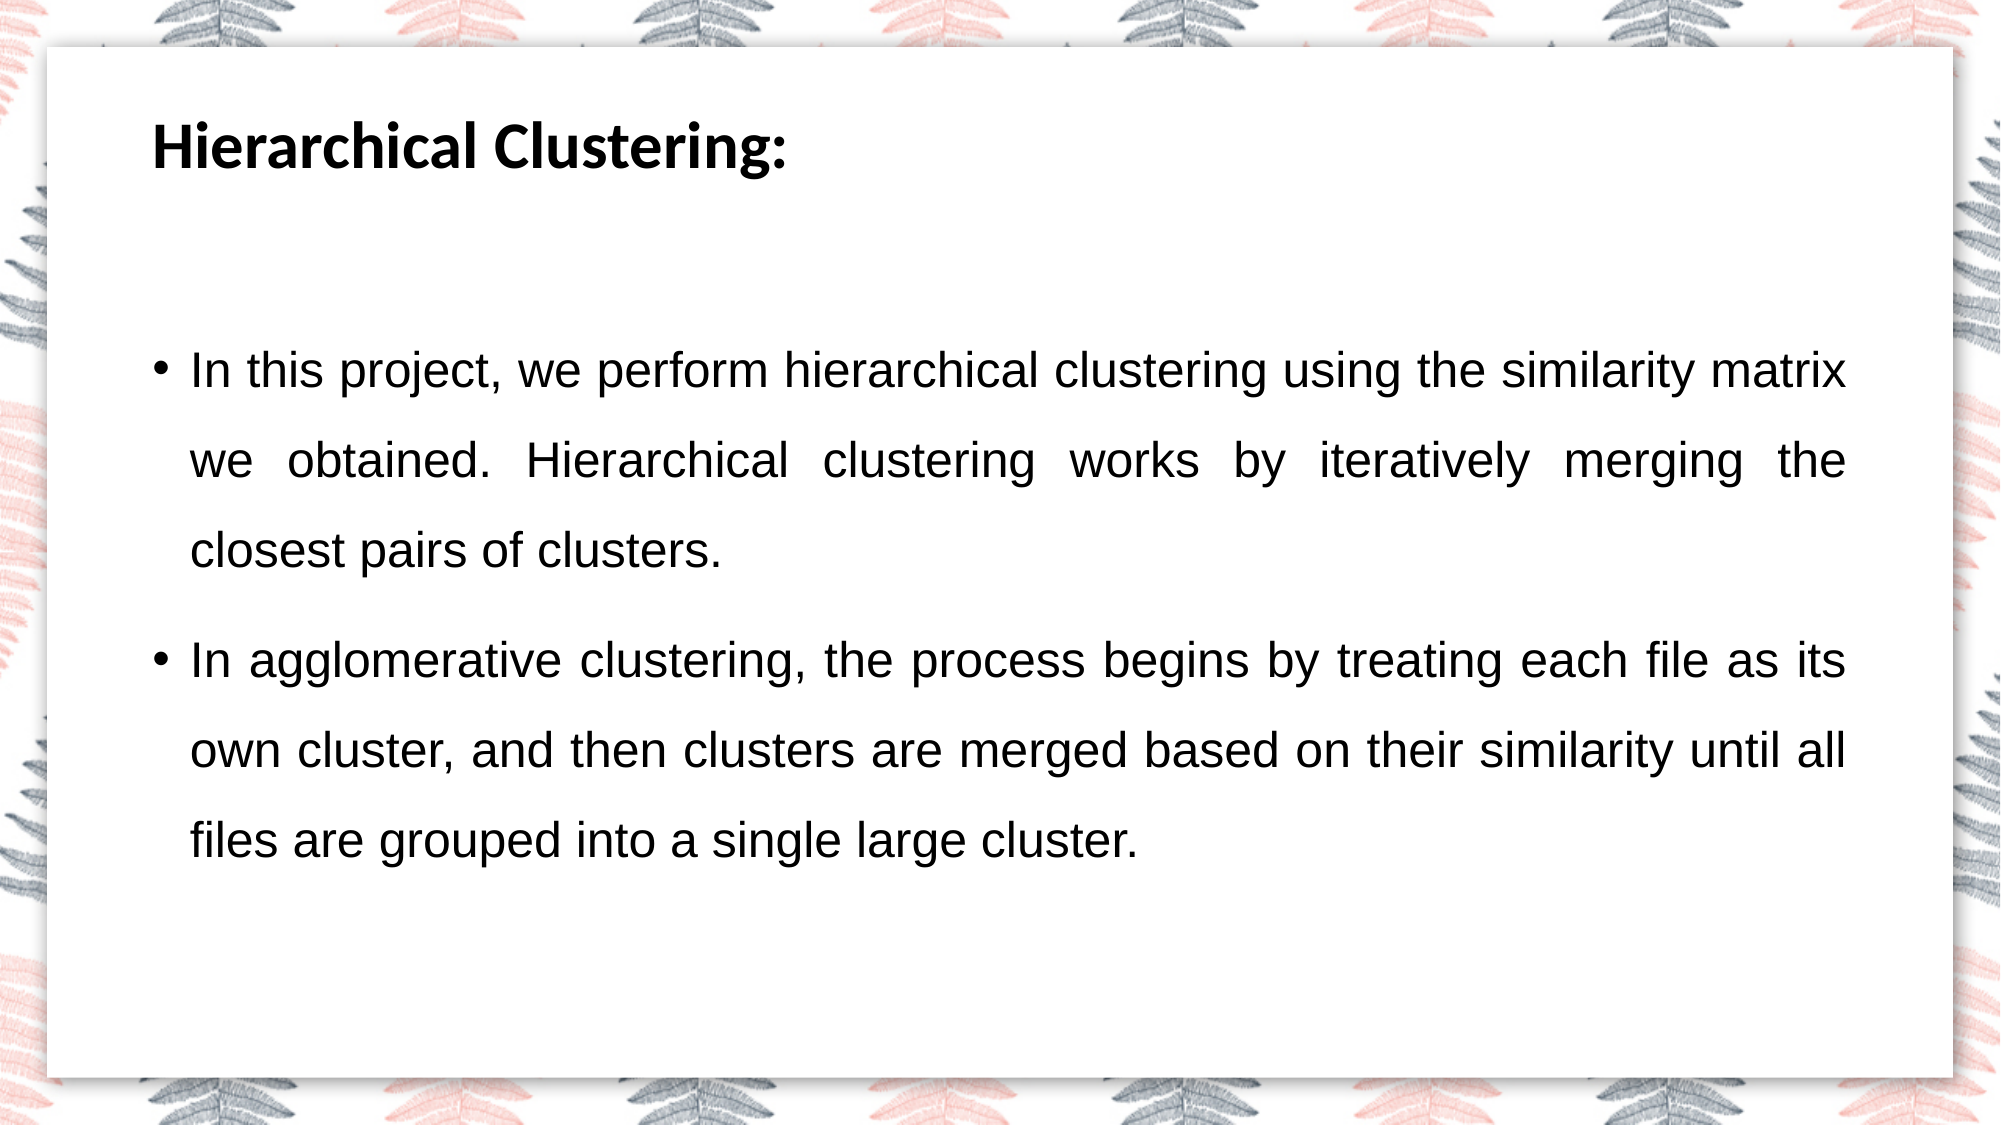

Hierarchical Clustering:
In this project, we perform hierarchical clustering using the similarity matrix we obtained. Hierarchical clustering works by iteratively merging the closest pairs of clusters.
In agglomerative clustering, the process begins by treating each file as its own cluster, and then clusters are merged based on their similarity until all files are grouped into a single large cluster.